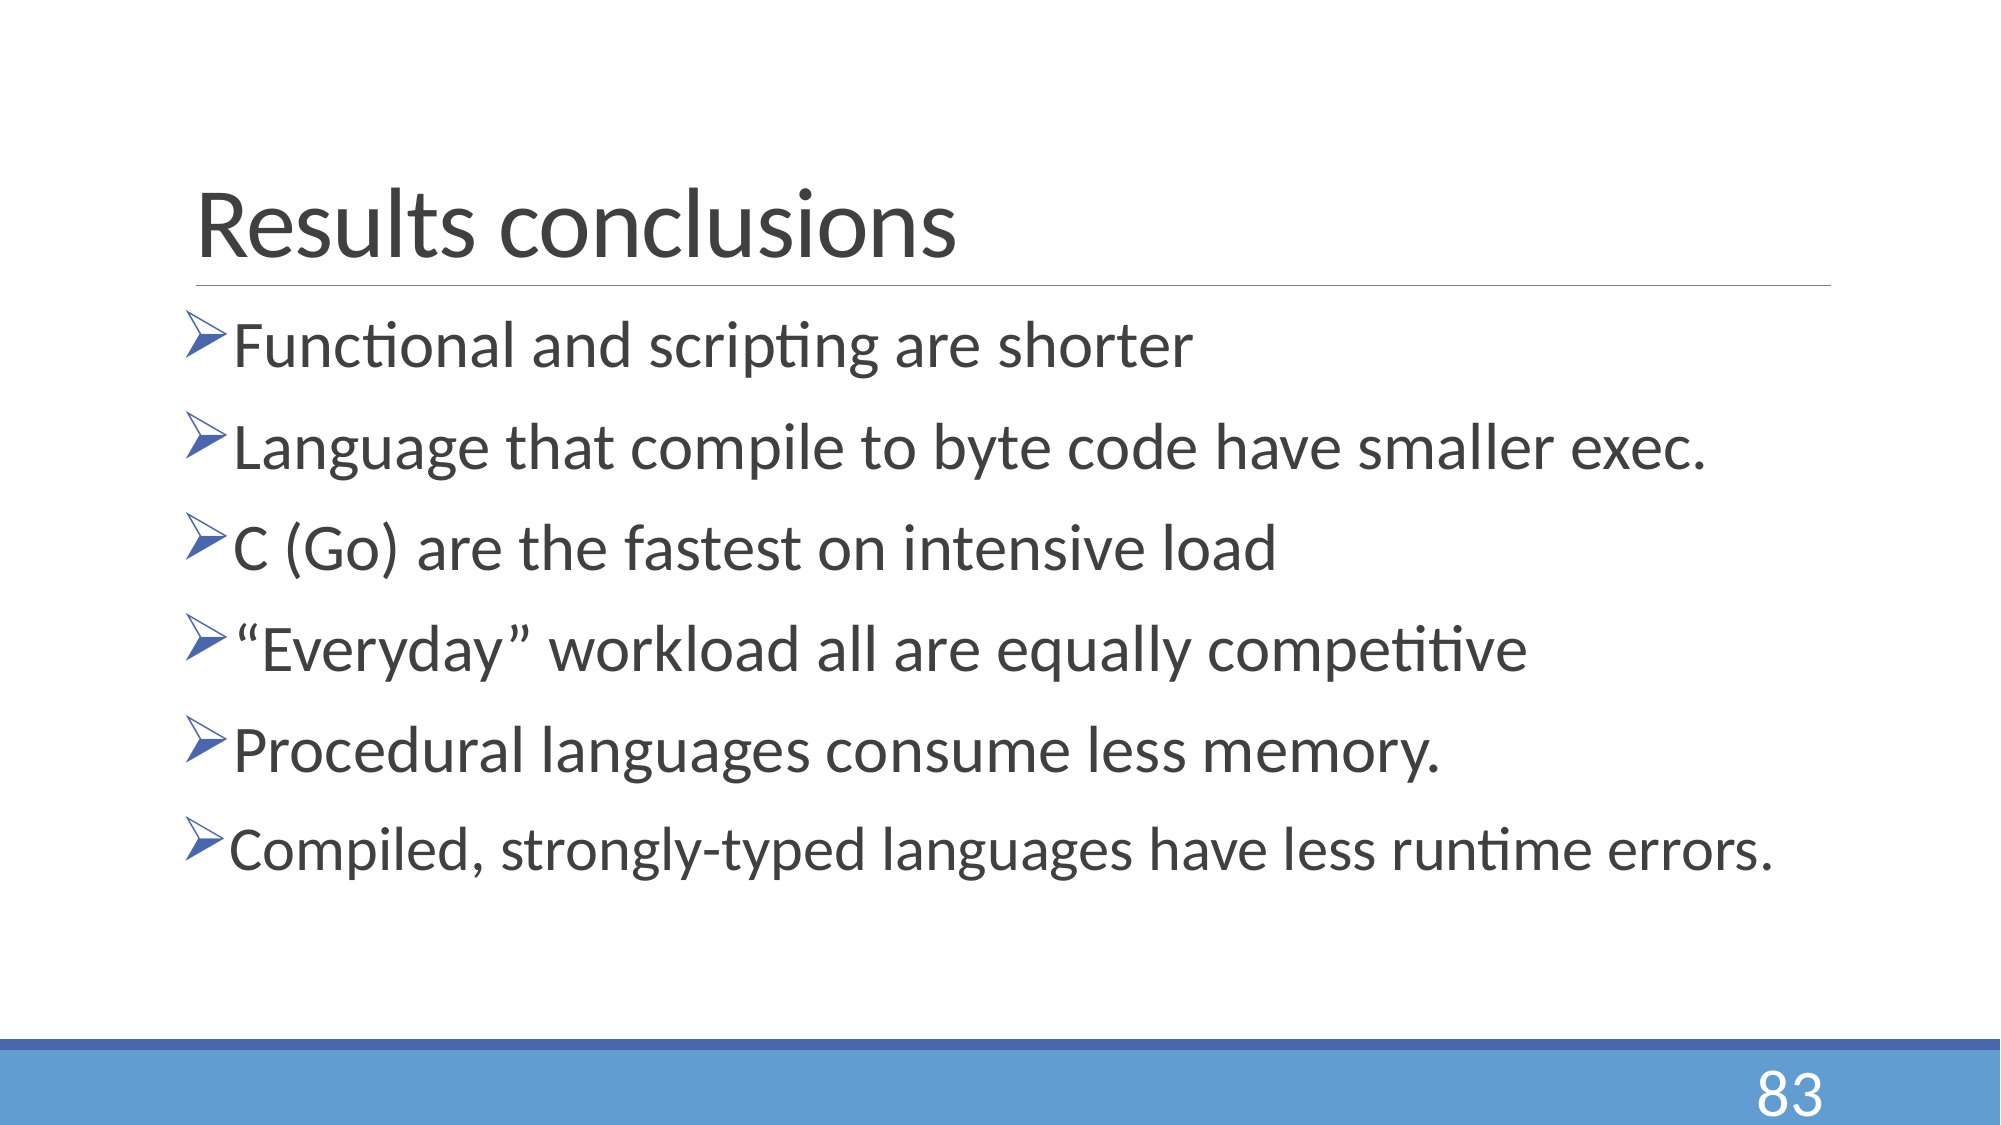

# Results conclusions
Functional and scripting are shorter
Language that compile to byte code have smaller exec.
C (Go) are the fastest on intensive load
“Everyday” workload all are equally competitive
Procedural languages consume less memory.
Compiled, strongly-typed languages have less runtime errors.
83